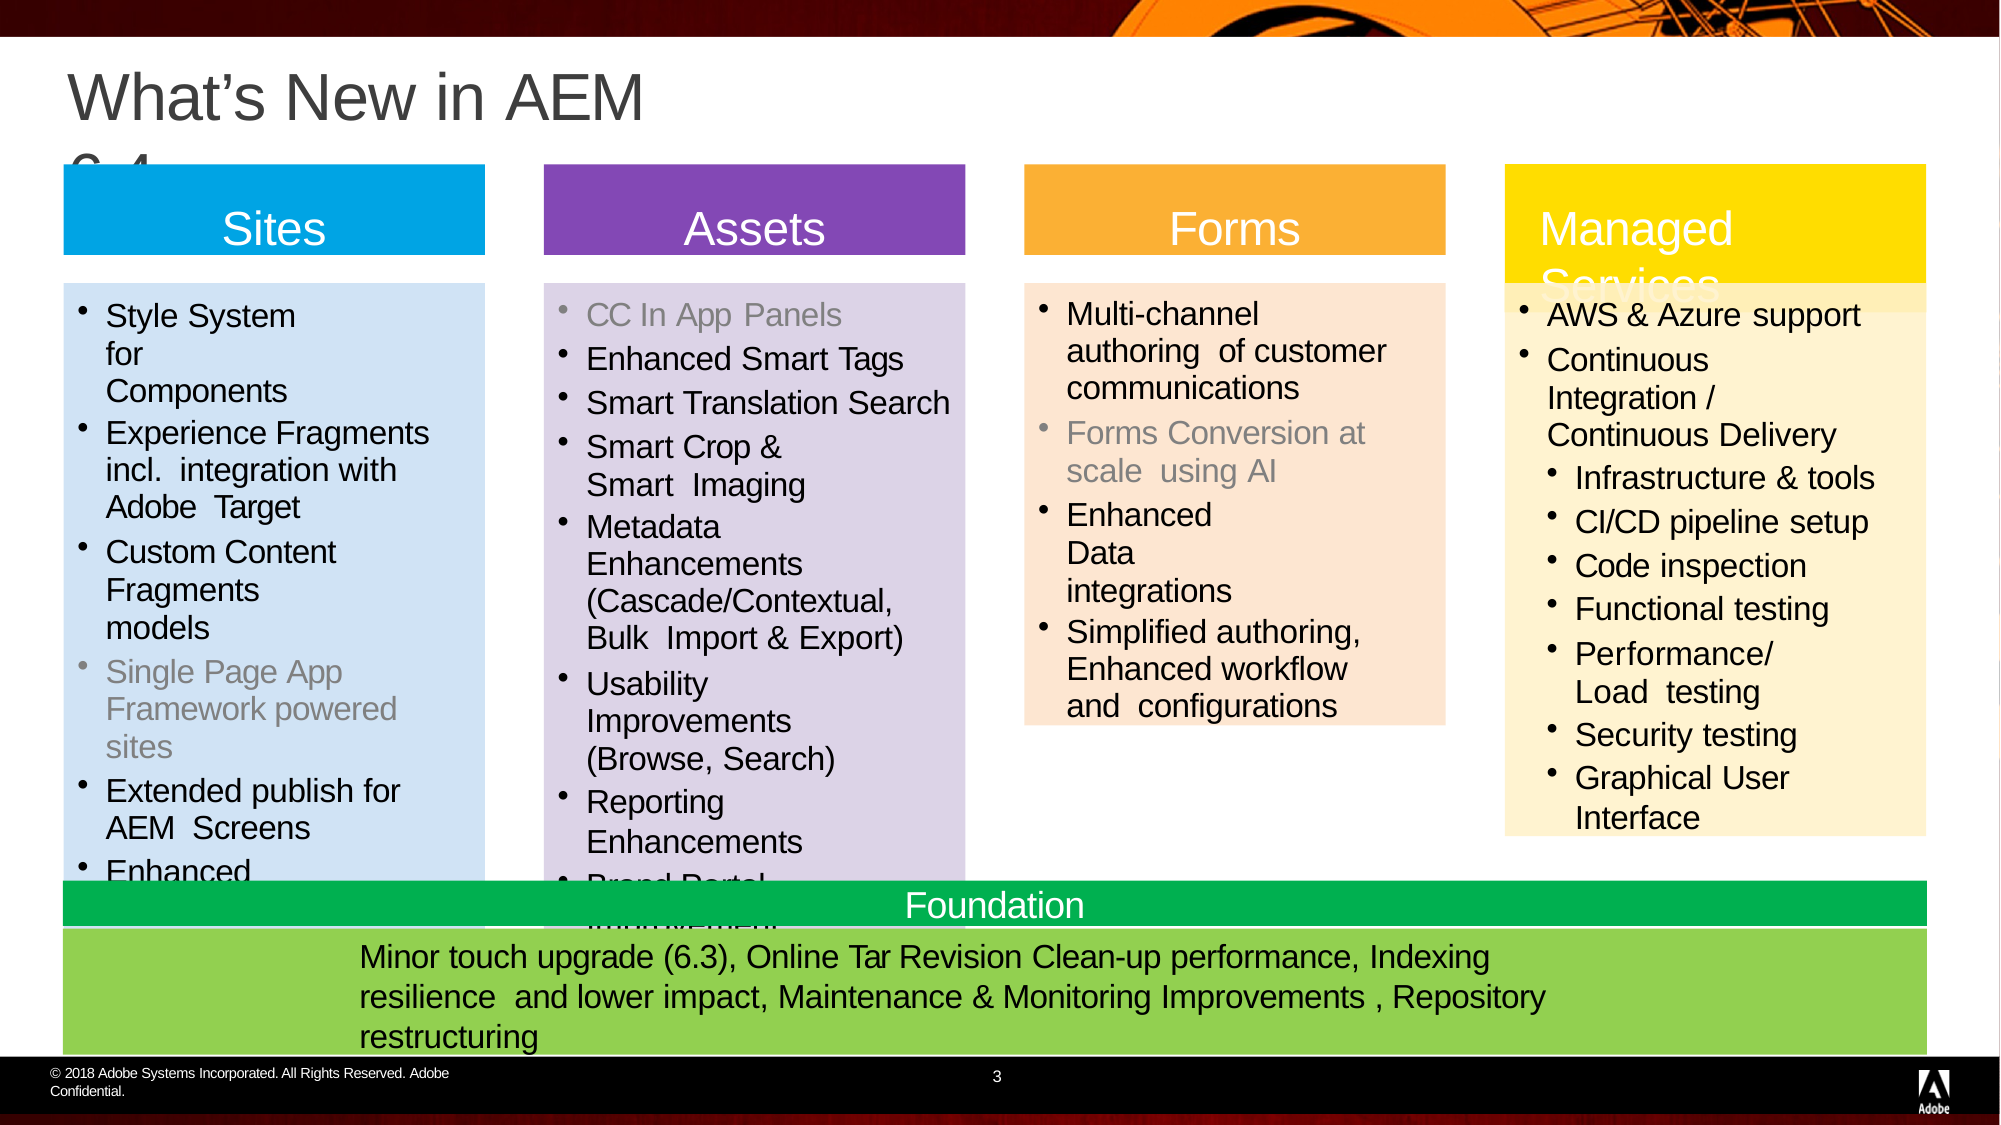

# What’s New in AEM 6.4
Sites
Assets
Forms
Managed Services
Style System for  Components
Experience Fragments incl.  integration with Adobe  Target
Custom Content  Fragments models
Single Page App  Framework powered sites
Extended publish for AEM  Screens
Enhanced Translation  integrations
CC In App Panels
Enhanced Smart Tags
Smart Translation Search
Smart Crop & Smart  Imaging
Metadata Enhancements  (Cascade/Contextual, Bulk  Import & Export)
Usability Improvements  (Browse, Search)
Reporting Enhancements
Brand Portal  Improvements
Multi-channel authoring  of customer  communications
Forms Conversion at scale  using AI
Enhanced Data  integrations
Simplified authoring,  Enhanced workflow and  configurations
AWS & Azure support
Continuous Integration /  Continuous Delivery
Infrastructure & tools
CI/CD pipeline setup
Code inspection
Functional testing
Performance/Load  testing
Security testing
Graphical User Interface
Foundation
Minor touch upgrade (6.3), Online Tar Revision Clean-up performance, Indexing resilience  and lower impact, Maintenance & Monitoring Improvements , Repository restructuring
© 2018 Adobe Systems Incorporated. All Rights Reserved. Adobe Confidential.
3